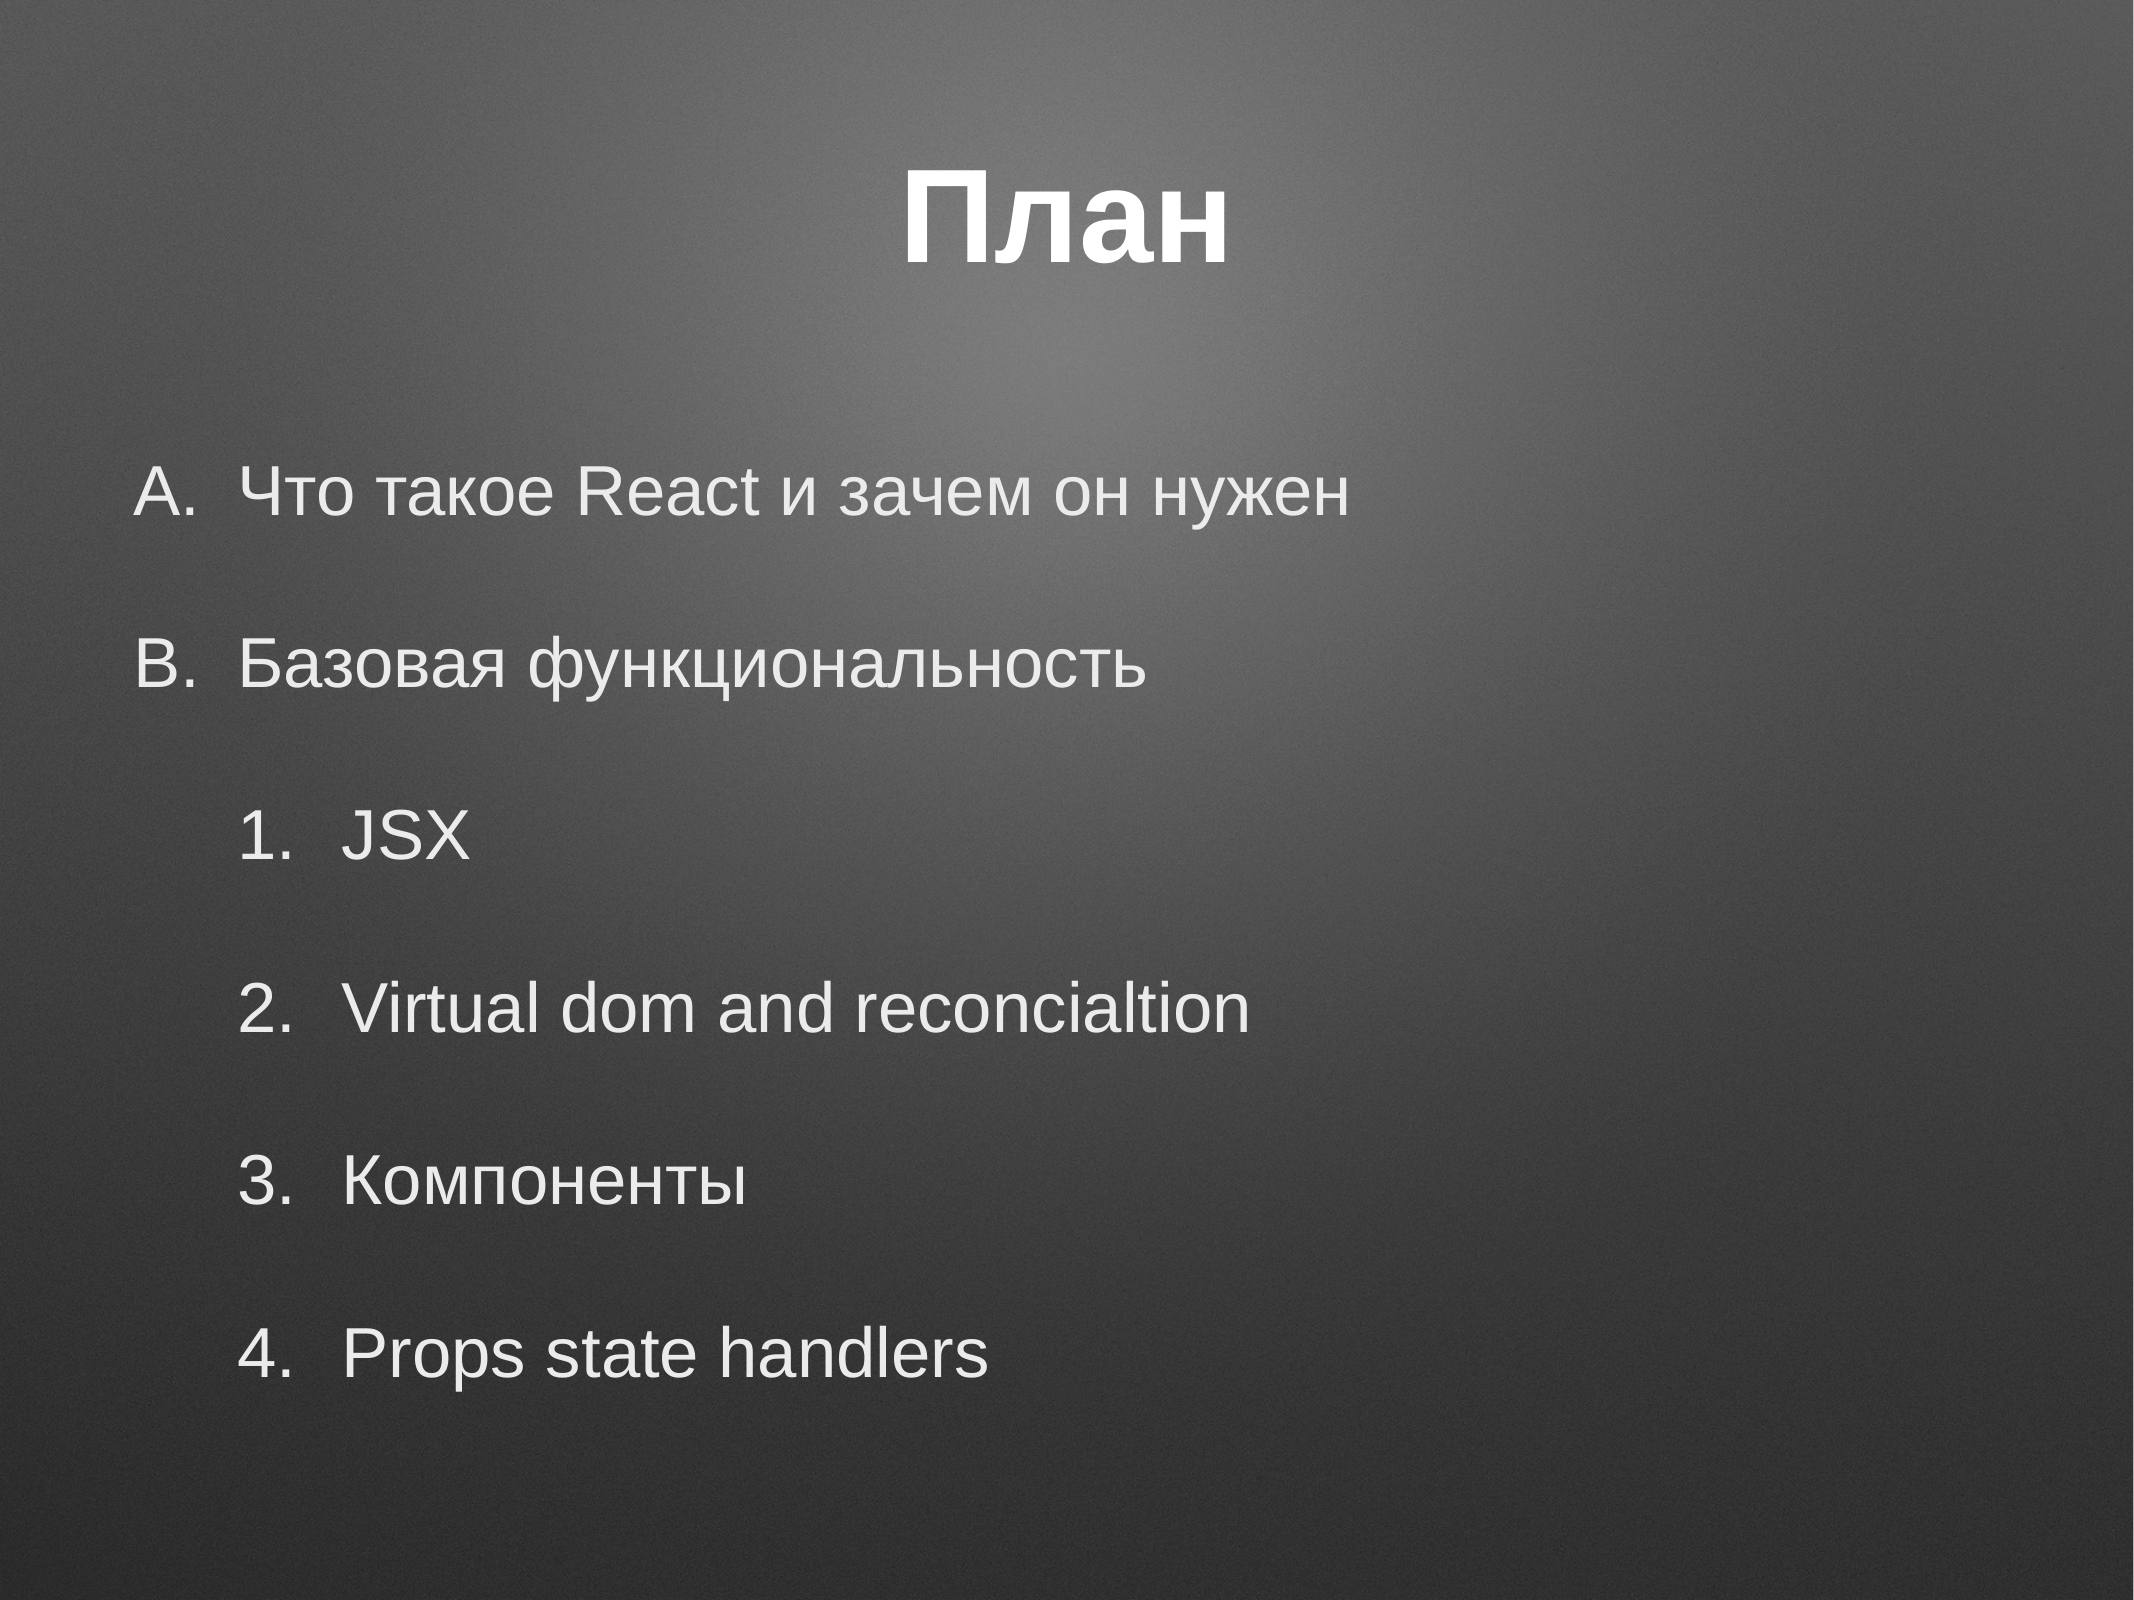

# План
Что такое React и зачем он нужен
Базовая функциональность
JSX
Virtual dom and reconcialtion
Компоненты
Props state handlers